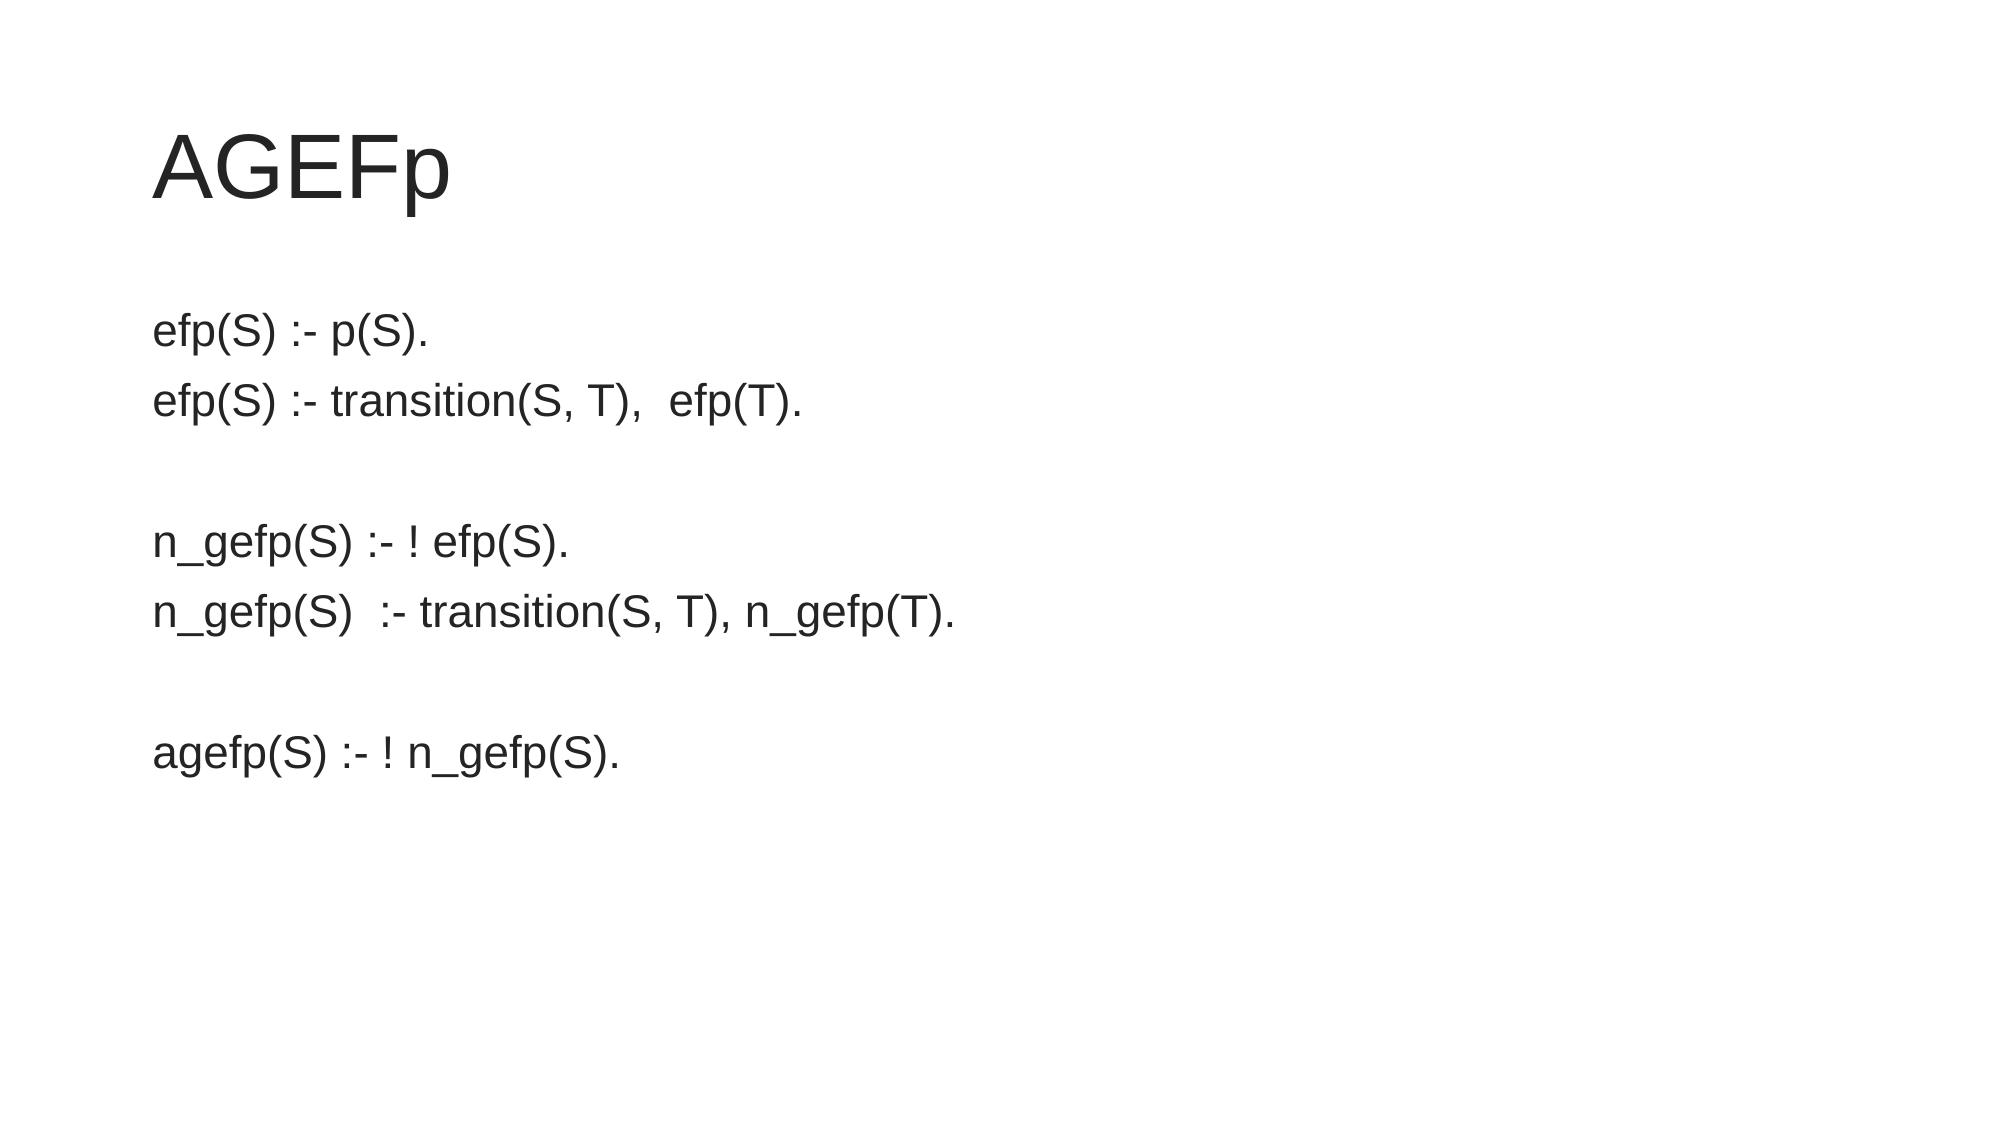

# AGEFp
efp(S) :- p(S).
efp(S) :- transition(S, T),  efp(T).

n_gefp(S) :- ! efp(S).
n_gefp(S)  :- transition(S, T), n_gefp(T).

agefp(S) :- ! n_gefp(S).